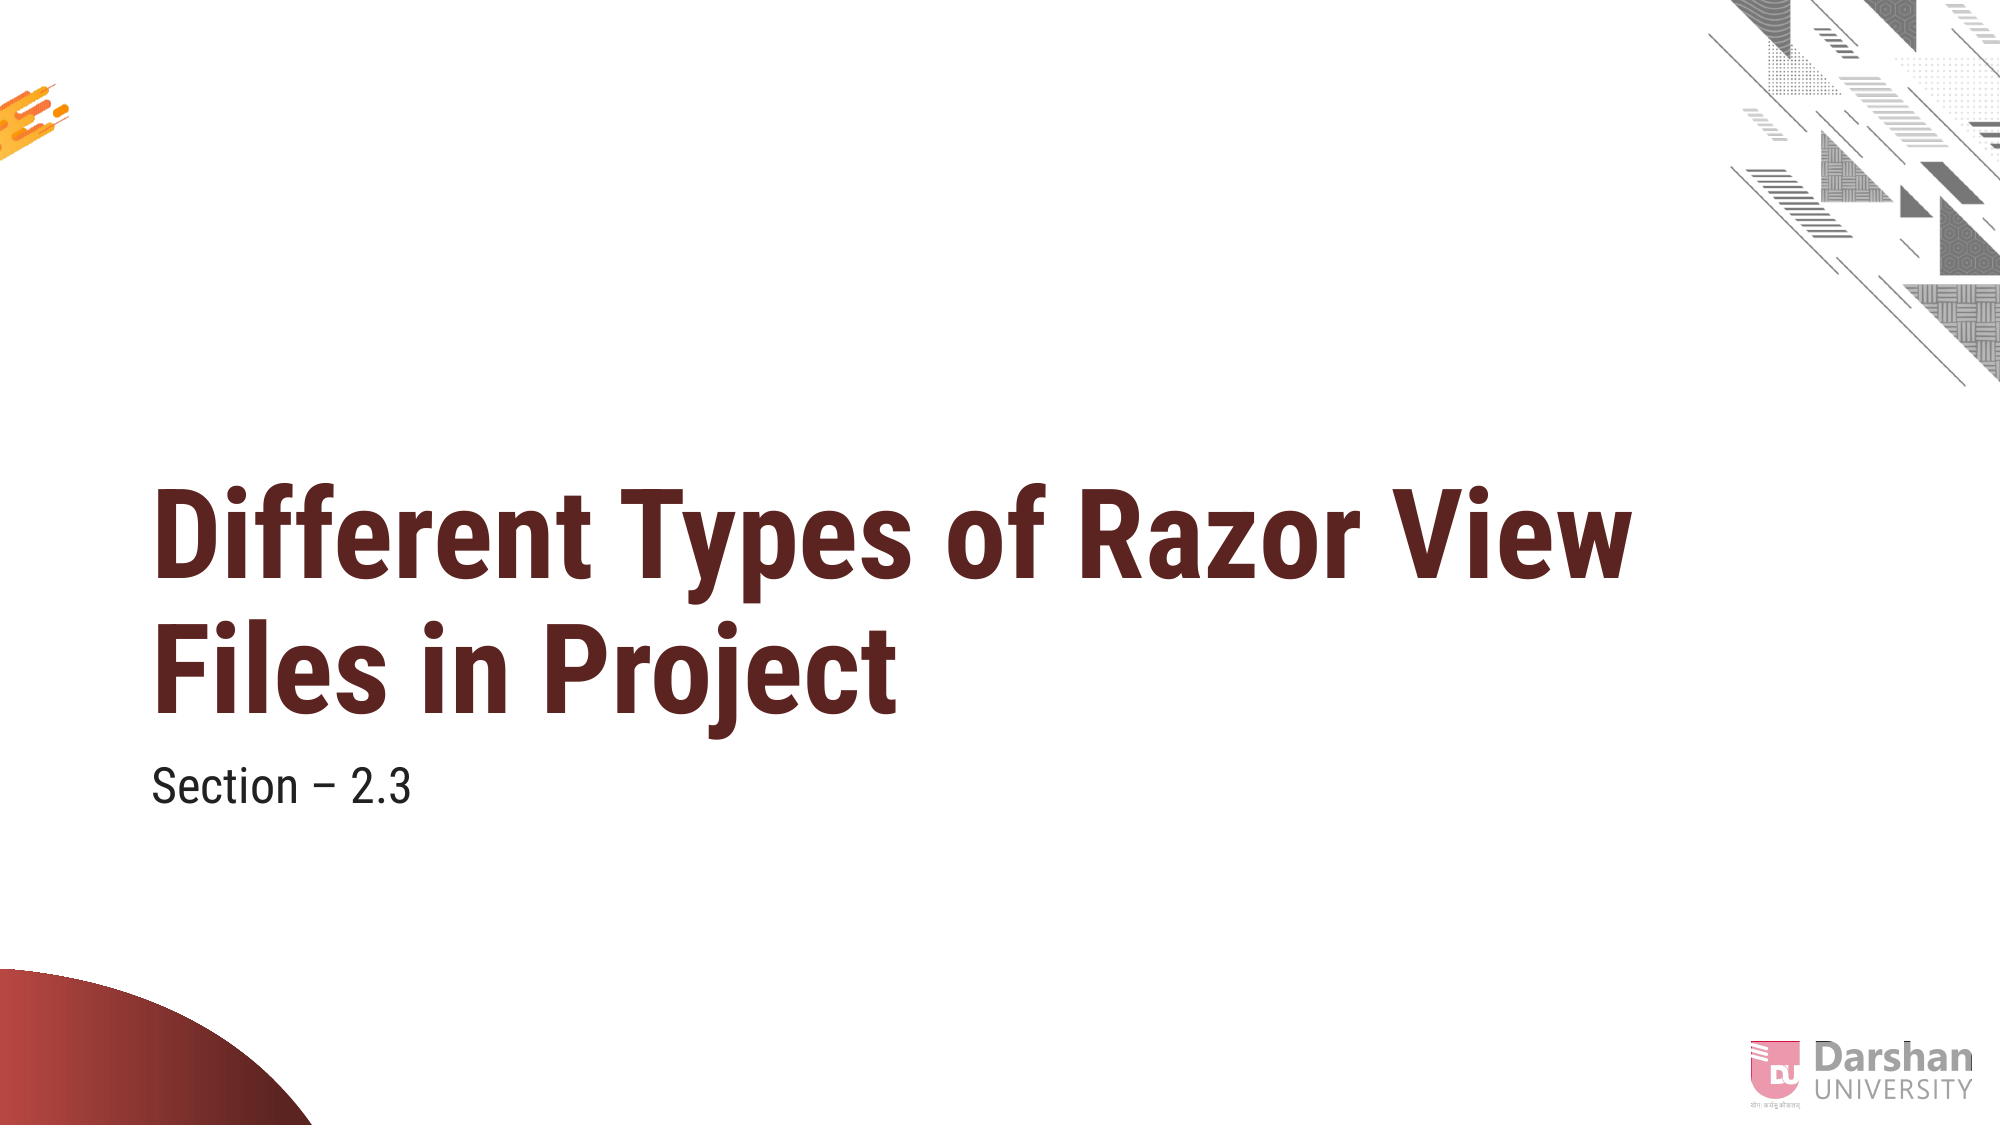

# Different Types of Razor View Files in Project
Section – 2.3